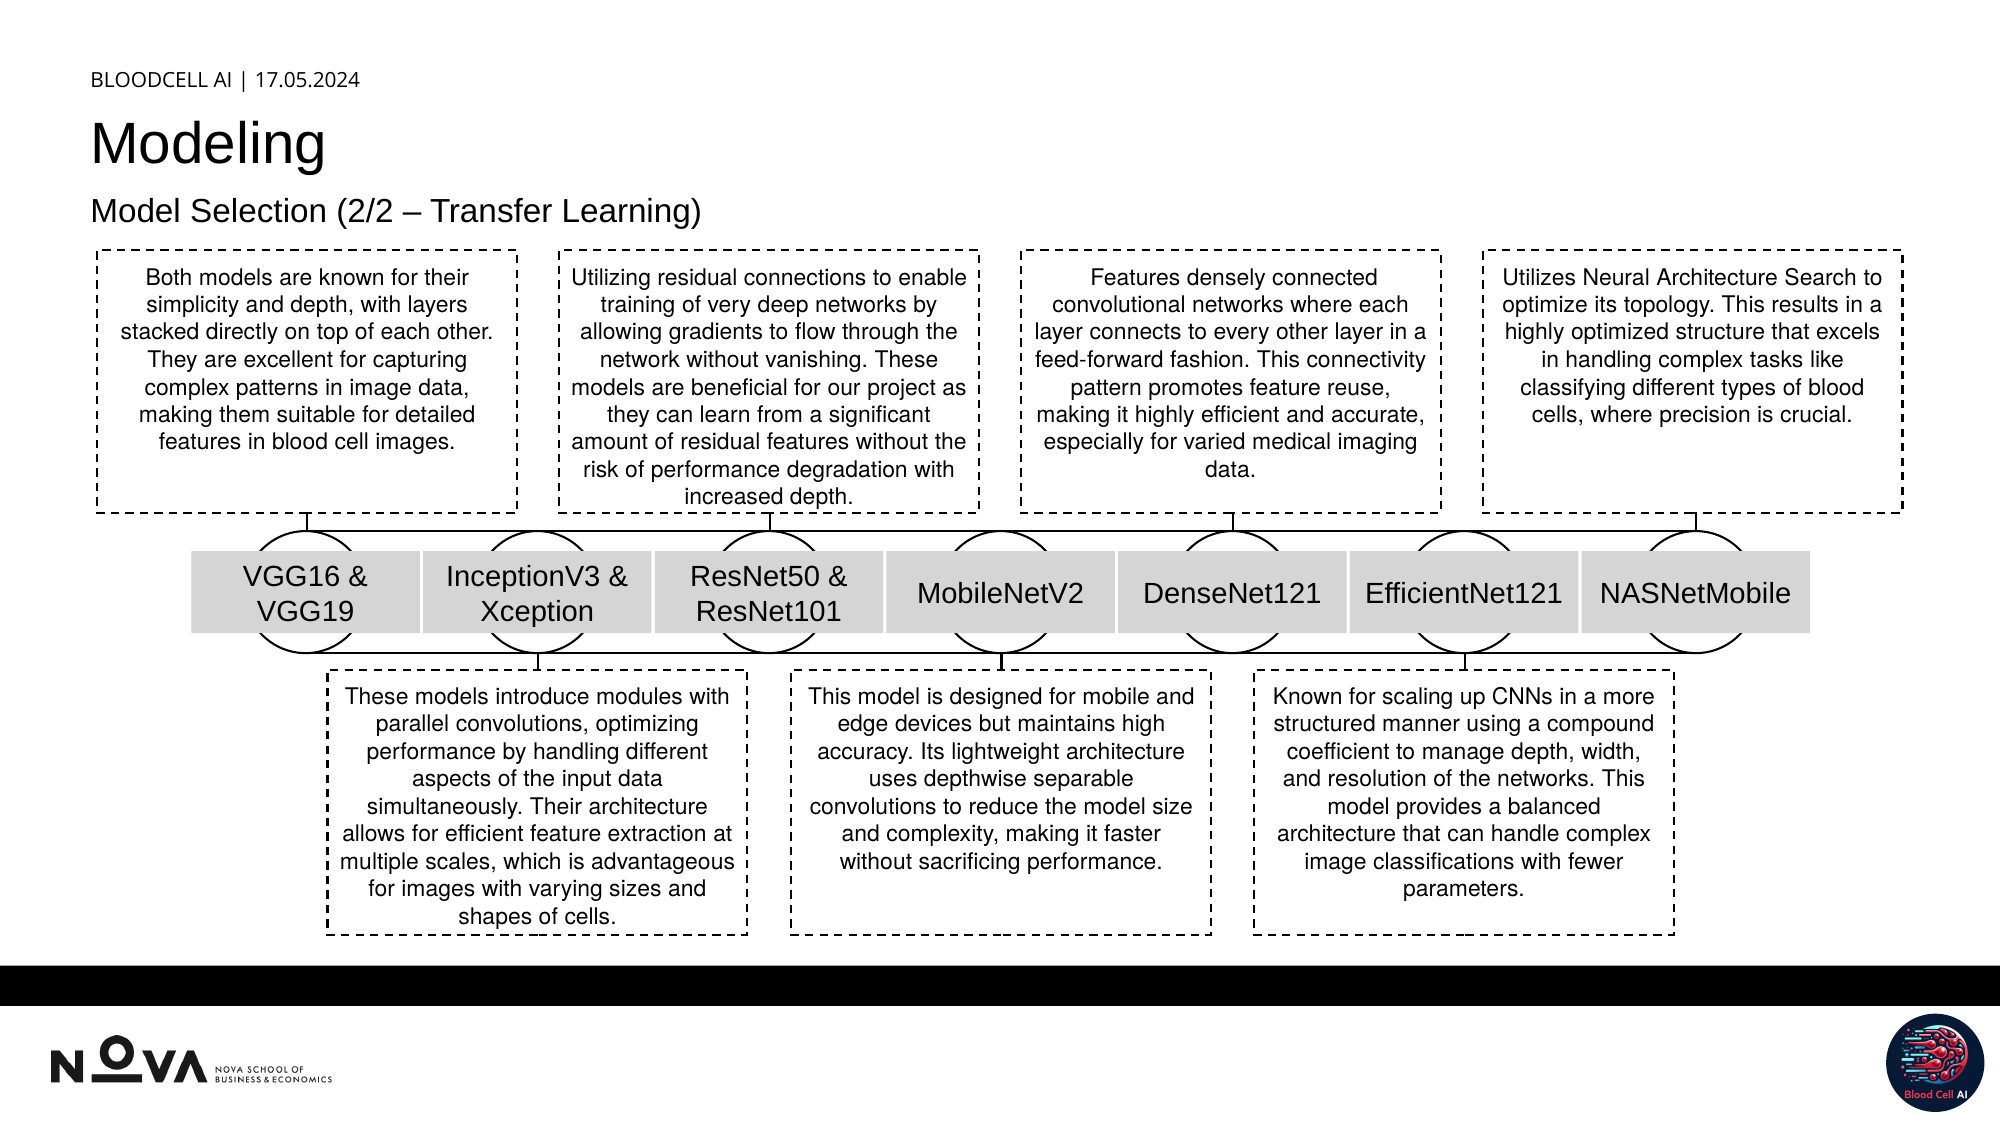

Modeling
Model Selection (2/2 – Transfer Learning)
Both models are known for their simplicity and depth, with layers stacked directly on top of each other. They are excellent for capturing complex patterns in image data, making them suitable for detailed features in blood cell images.
Utilizing residual connections to enable training of very deep networks by allowing gradients to flow through the network without vanishing. These models are beneficial for our project as they can learn from a significant amount of residual features without the risk of performance degradation with increased depth.
 Features densely connected convolutional networks where each layer connects to every other layer in a feed-forward fashion. This connectivity pattern promotes feature reuse, making it highly efficient and accurate, especially for varied medical imaging data.
Utilizes Neural Architecture Search to optimize its topology. This results in a highly optimized structure that excels in handling complex tasks like classifying different types of blood cells, where precision is crucial.

VGG16 & VGG19
InceptionV3 & Xception
ResNet50 & ResNet101
MobileNetV2
DenseNet121
EfficientNet121
NASNetMobile
These models introduce modules with parallel convolutions, optimizing performance by handling different aspects of the input data simultaneously. Their architecture allows for efficient feature extraction at multiple scales, which is advantageous for images with varying sizes and shapes of cells.
This model is designed for mobile and edge devices but maintains high accuracy. Its lightweight architecture uses depthwise separable convolutions to reduce the model size and complexity, making it faster without sacrificing performance.
Known for scaling up CNNs in a more structured manner using a compound coefficient to manage depth, width, and resolution of the networks. This model provides a balanced architecture that can handle complex image classifications with fewer parameters.